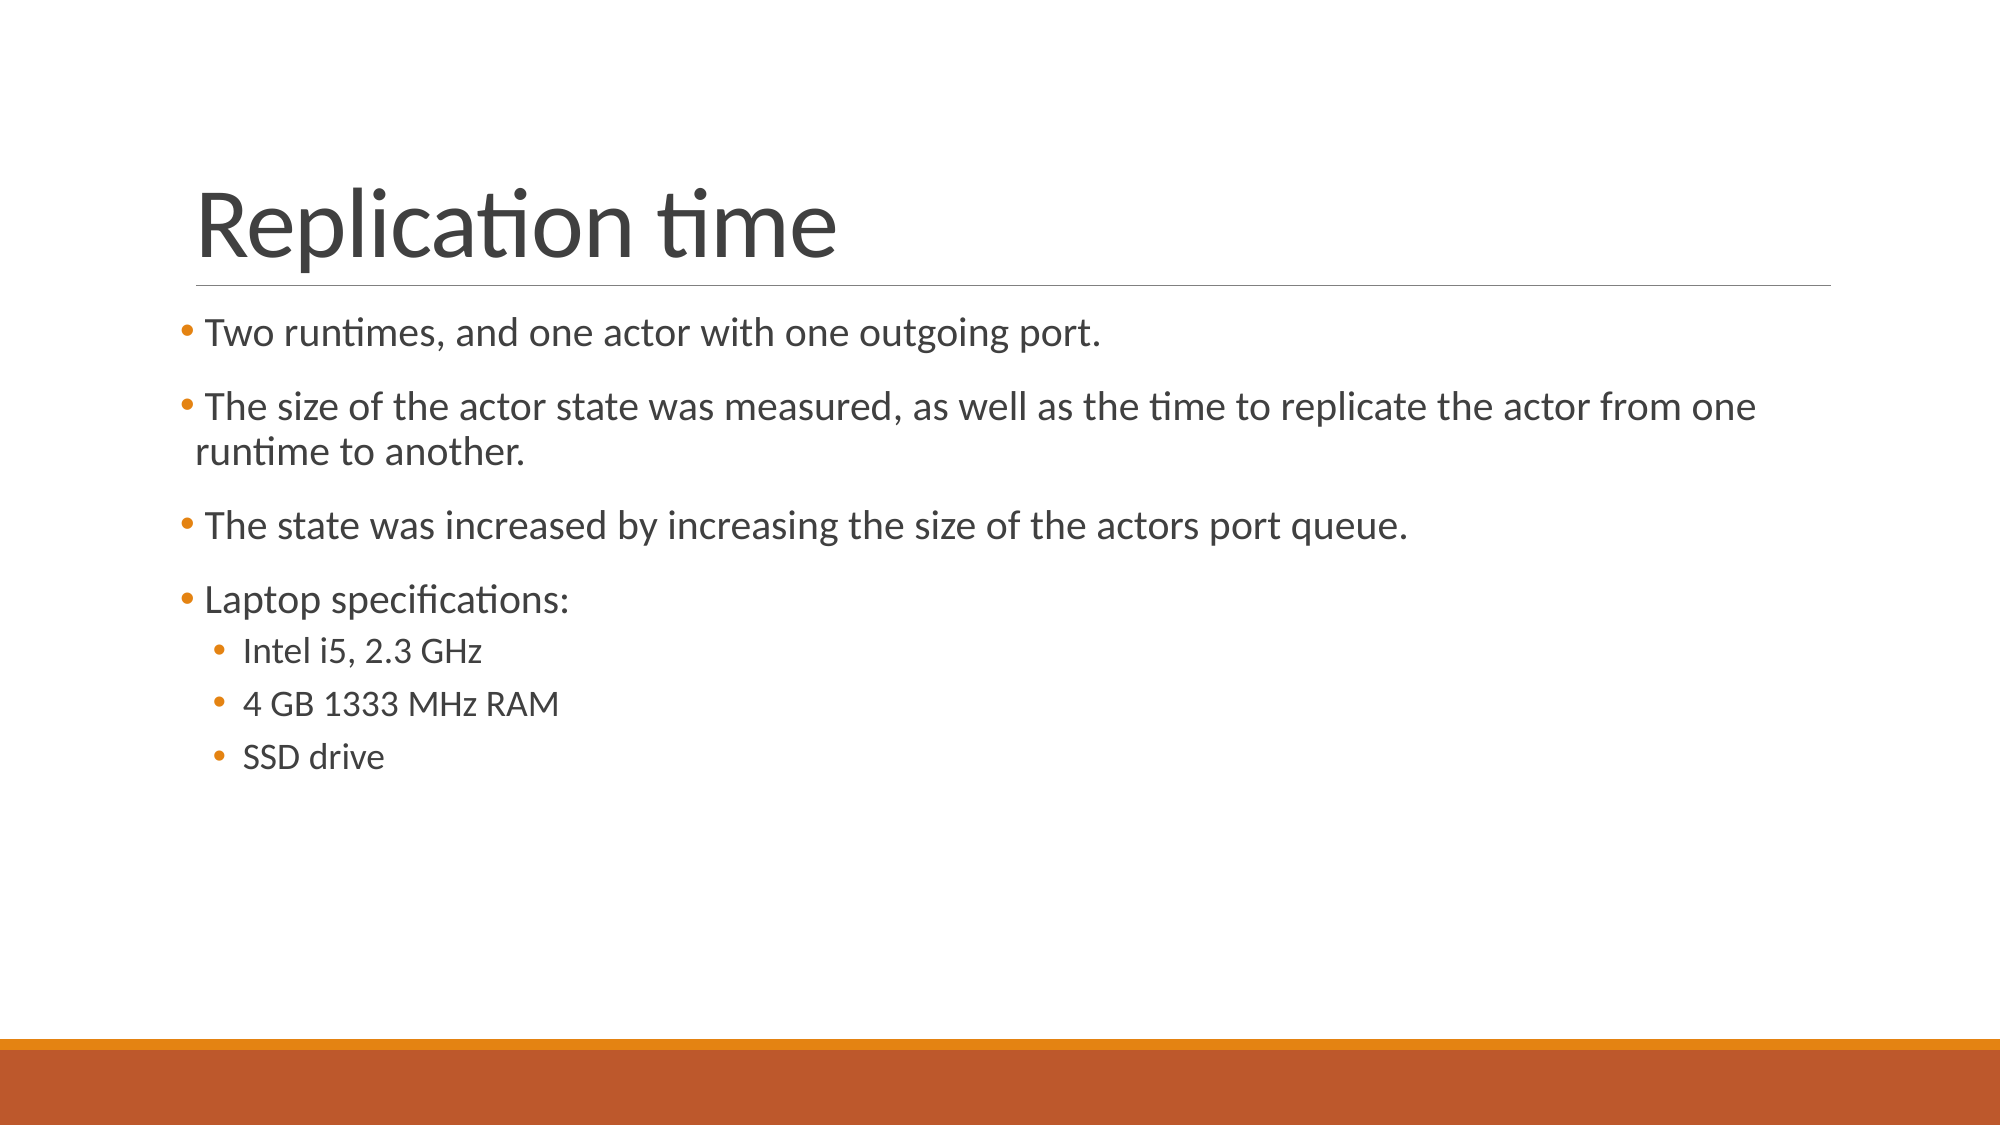

# Replication time
 Two runtimes, and one actor with one outgoing port.
 The size of the actor state was measured, as well as the time to replicate the actor from one runtime to another.
 The state was increased by increasing the size of the actors port queue.
 Laptop specifications:
Intel i5, 2.3 GHz
4 GB 1333 MHz RAM
SSD drive